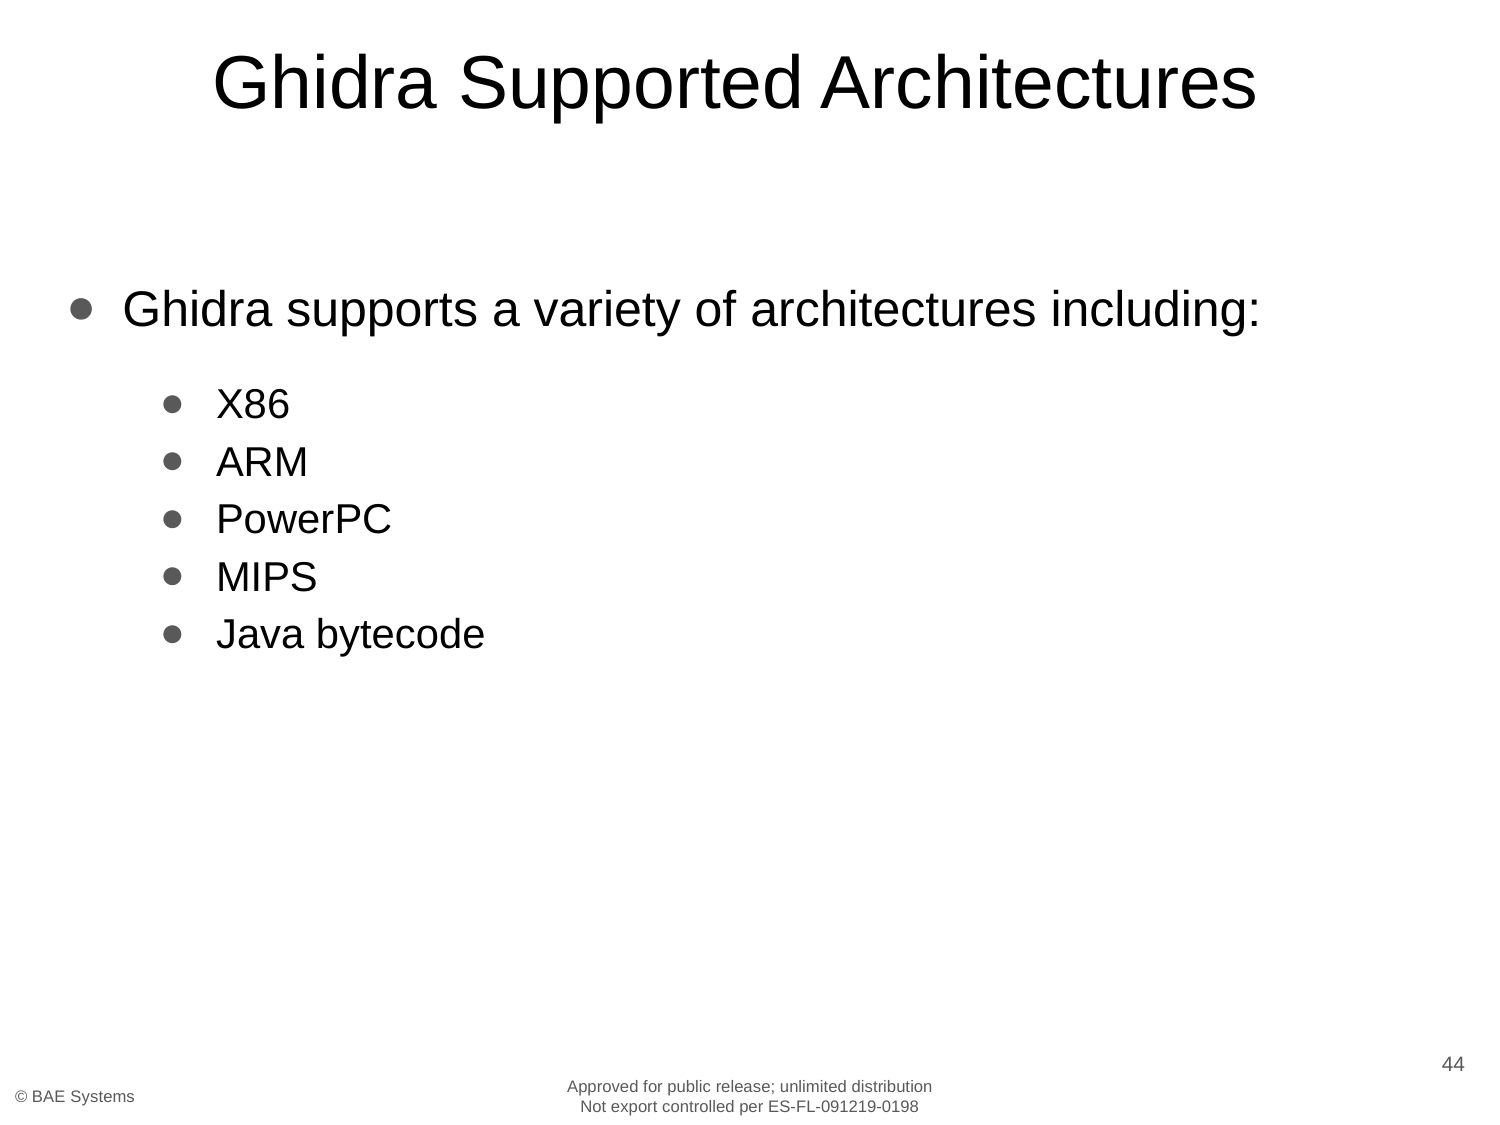

# Ghidra Supported Architectures
Ghidra supports a variety of architectures including:
X86
ARM
PowerPC
MIPS
Java bytecode
44